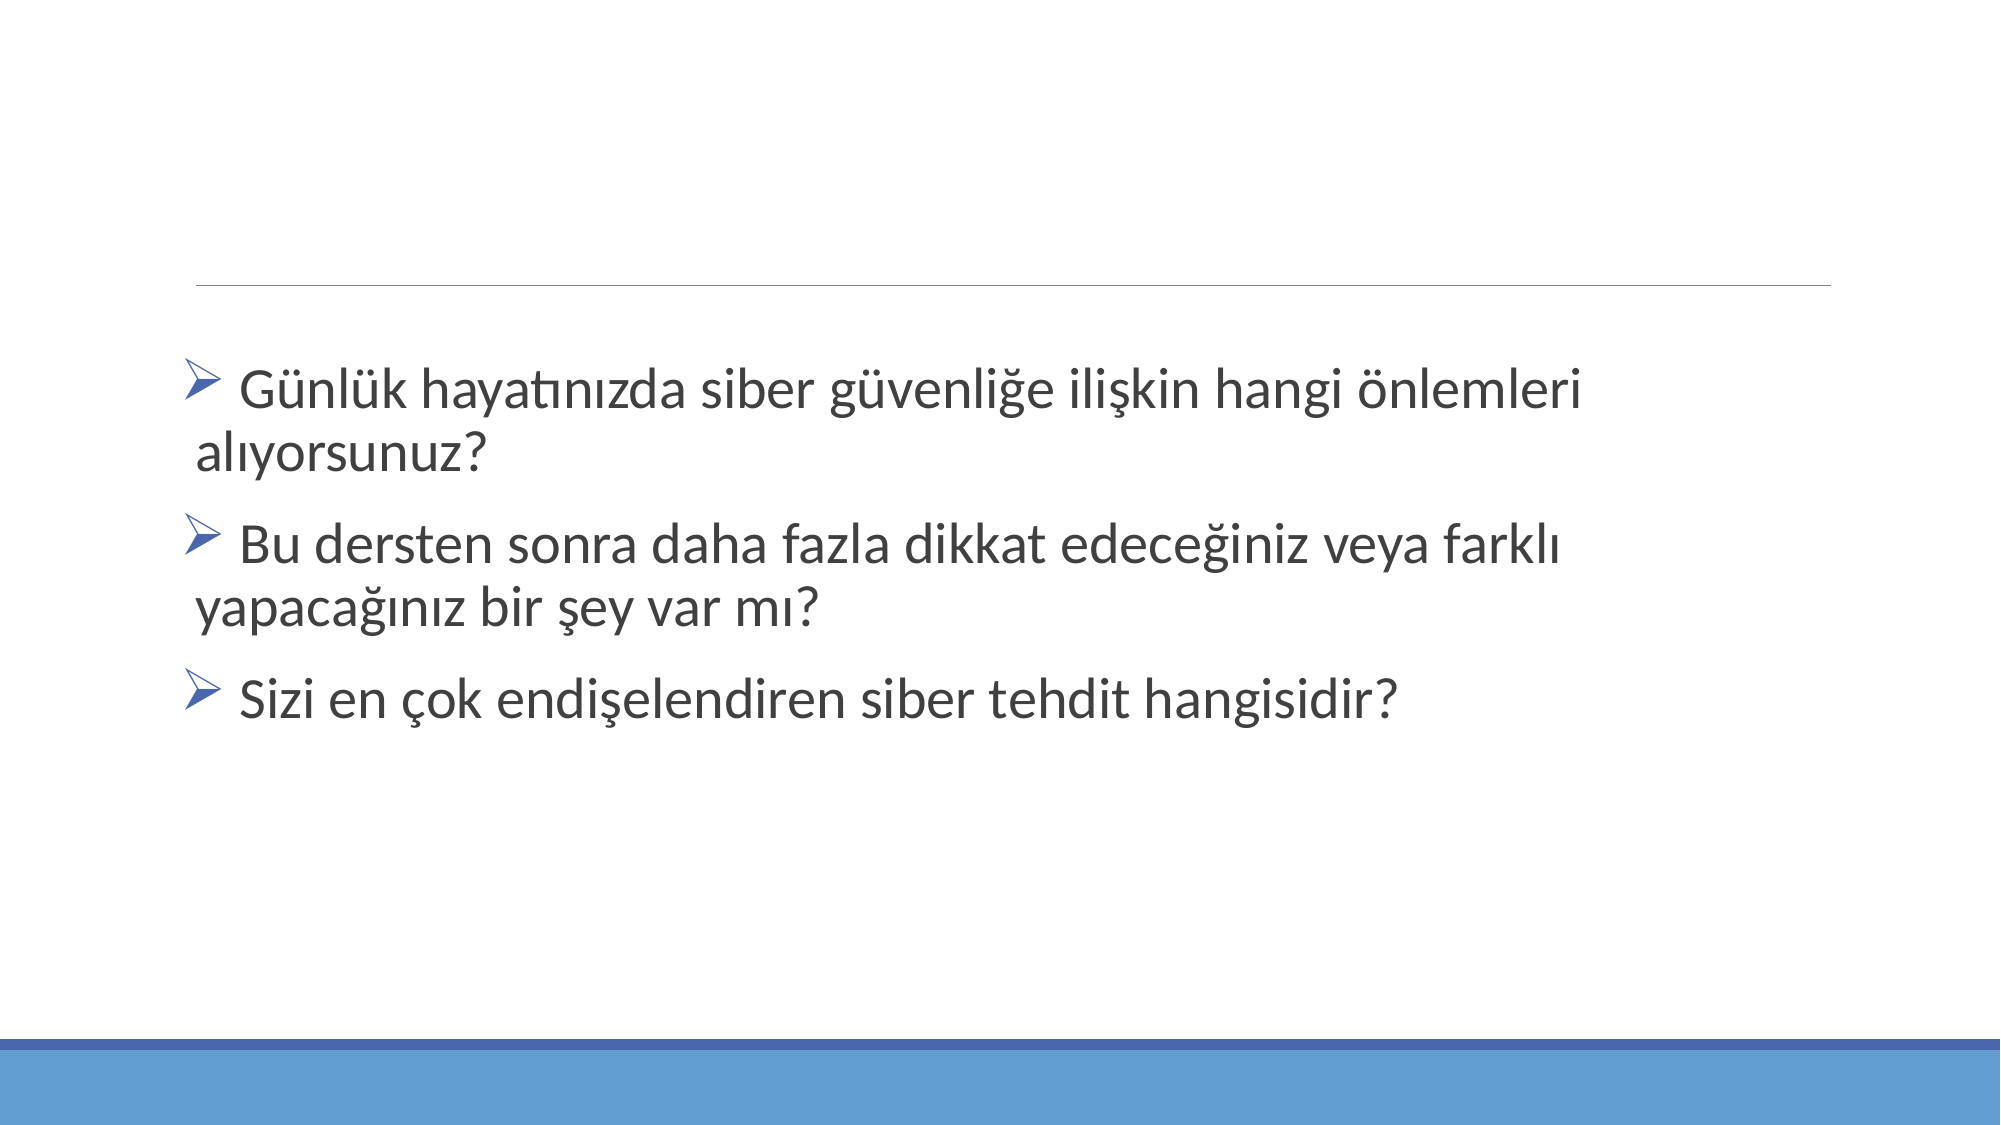

Günlük hayatınızda siber güvenliğe ilişkin hangi önlemleri alıyorsunuz?
 Bu dersten sonra daha fazla dikkat edeceğiniz veya farklı yapacağınız bir şey var mı?
 Sizi en çok endişelendiren siber tehdit hangisidir?